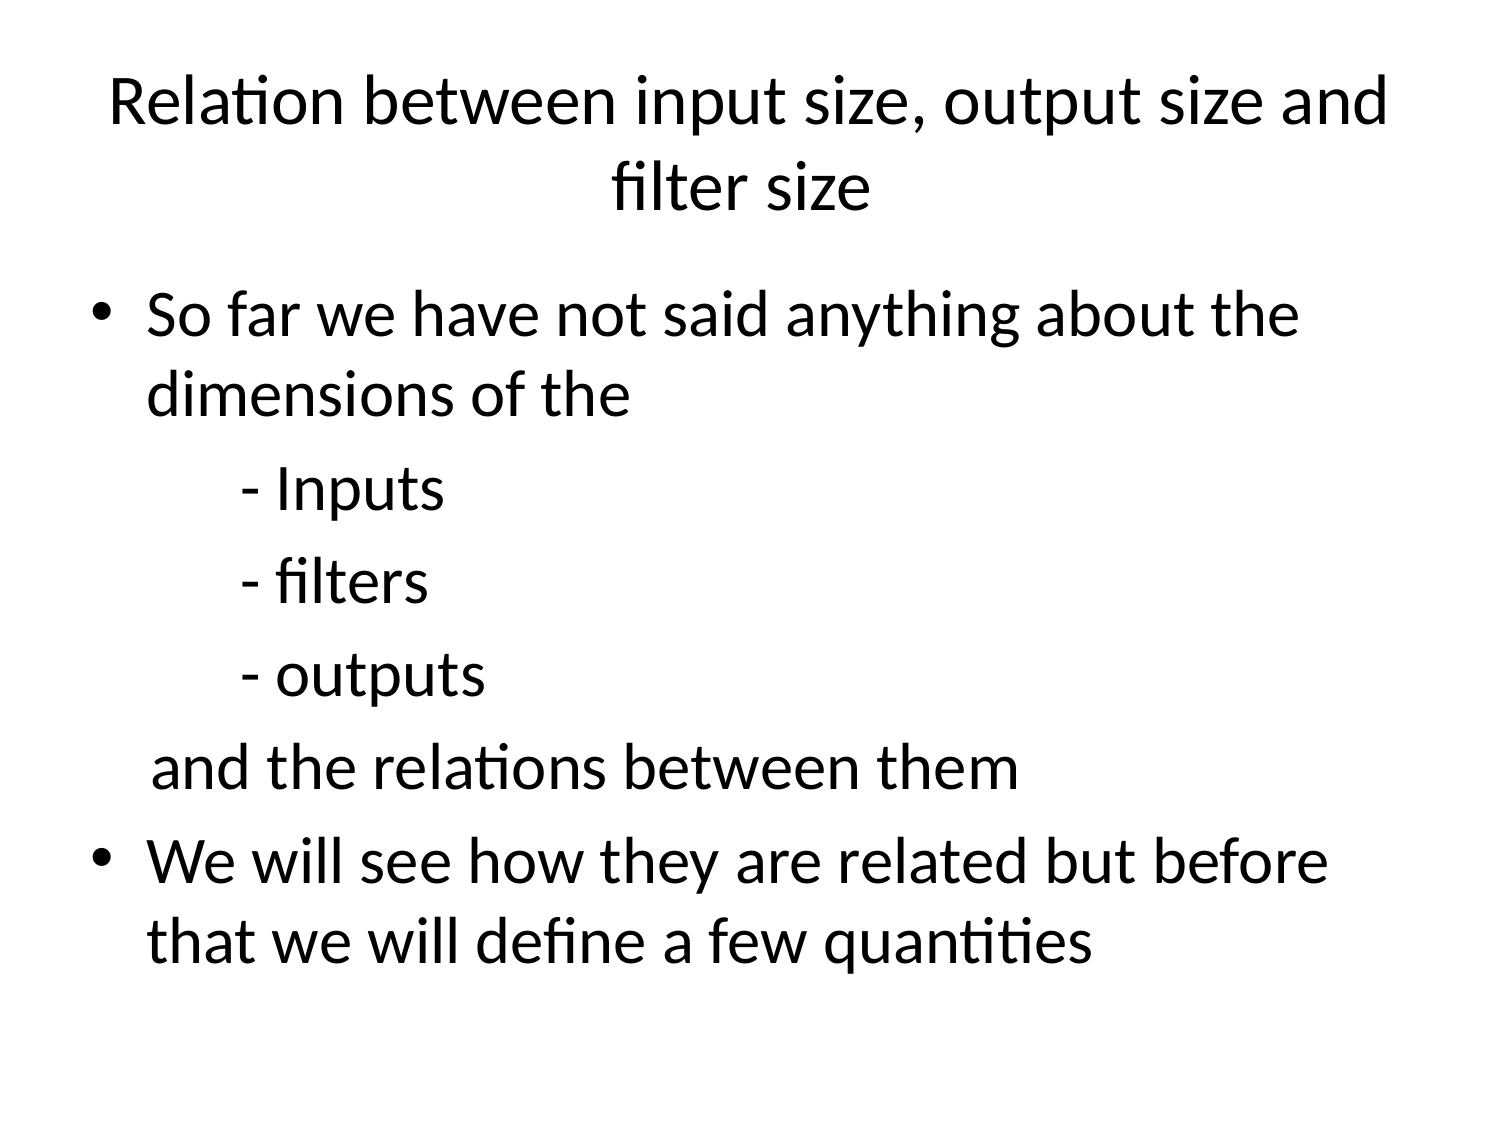

# Relation between input size, output size and filter size
So far we have not said anything about the dimensions of the
	- Inputs
	- filters
	- outputs
    and the relations between them
We will see how they are related but before that we will define a few quantities